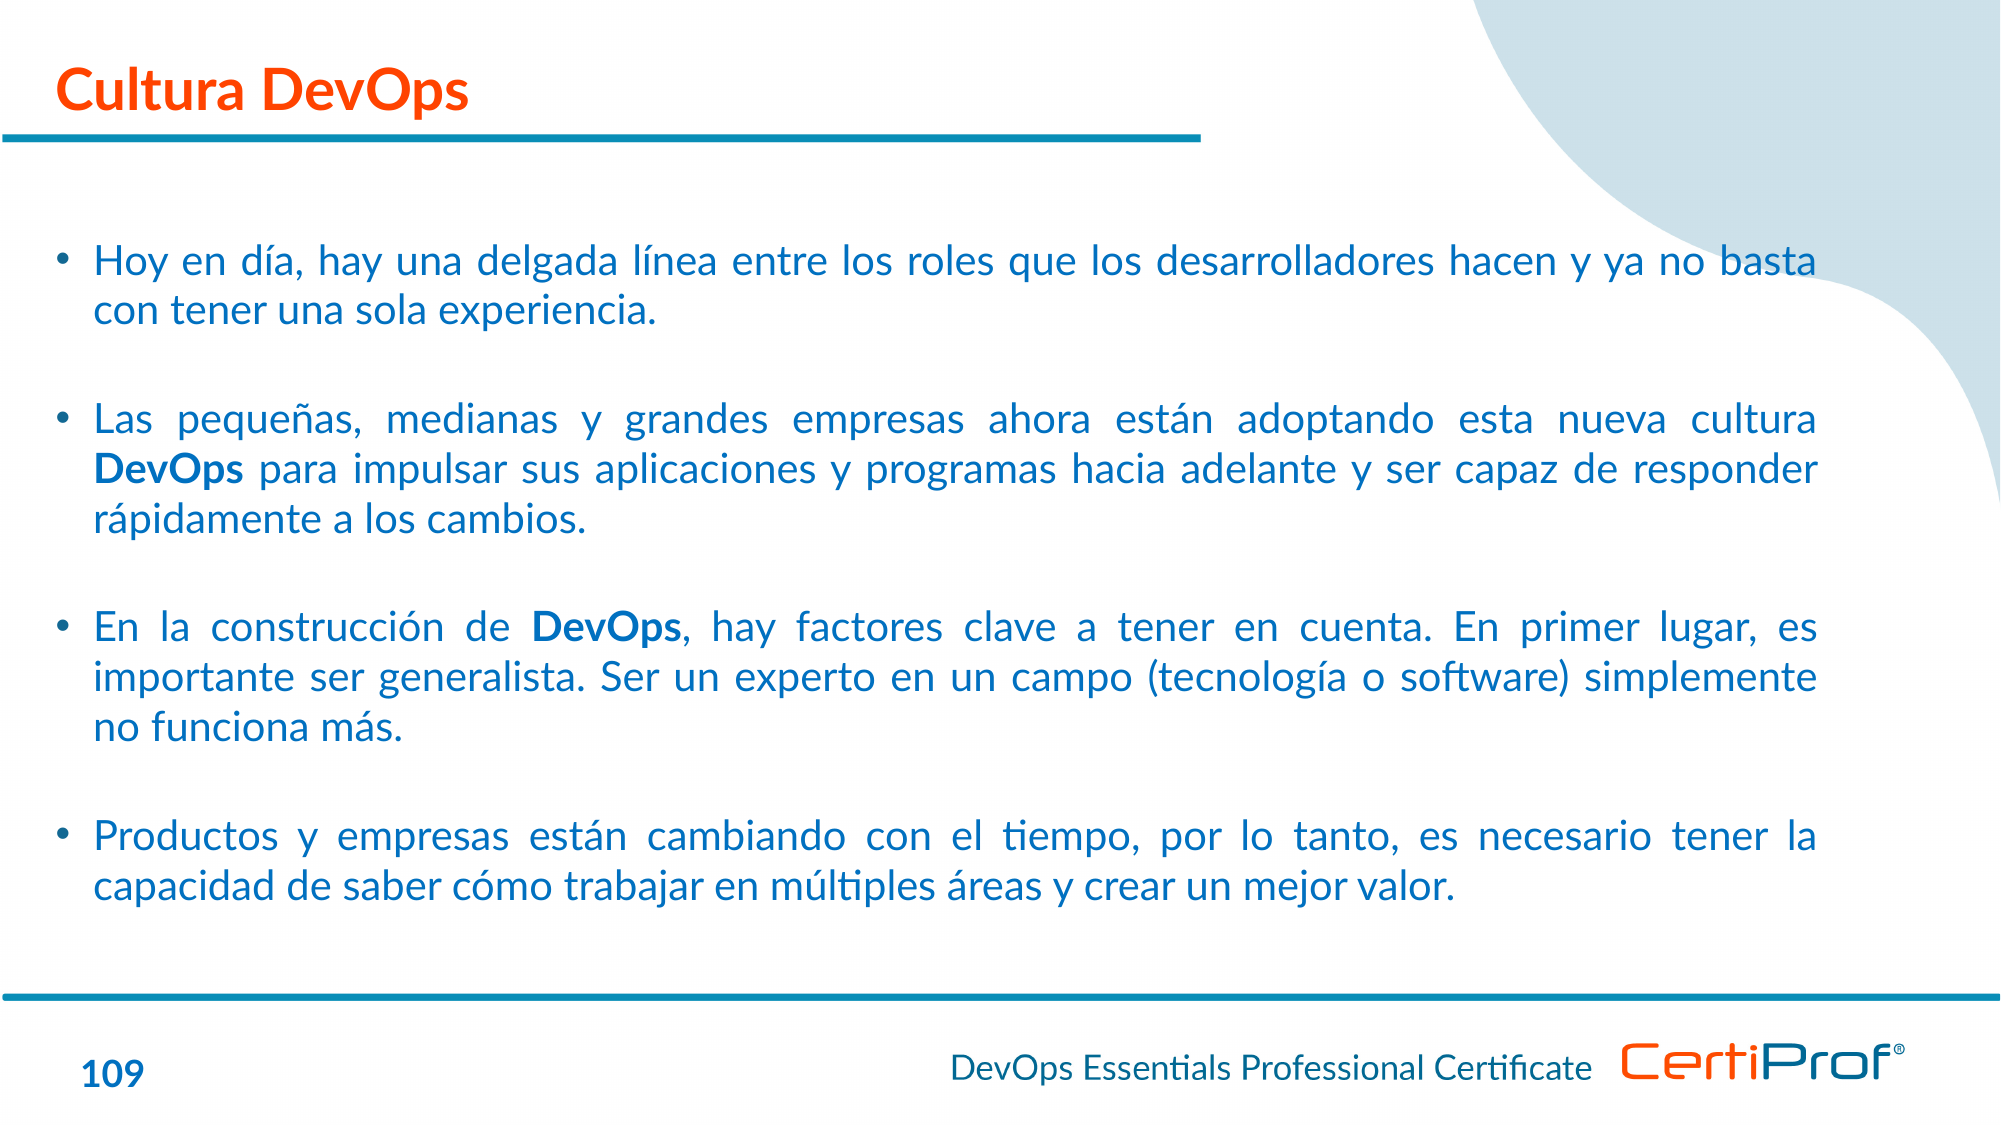

Cultura DevOps
Hoy en día, hay una delgada línea entre los roles que los desarrolladores hacen y ya no basta con tener una sola experiencia.

Las pequeñas, medianas y grandes empresas ahora están adoptando esta nueva cultura DevOps para impulsar sus aplicaciones y programas hacia adelante y ser capaz de responder rápidamente a los cambios.

En la construcción de DevOps, hay factores clave a tener en cuenta. En primer lugar, es importante ser generalista. Ser un experto en un campo (tecnología o software) simplemente no funciona más.

Productos y empresas están cambiando con el tiempo, por lo tanto, es necesario tener la capacidad de saber cómo trabajar en múltiples áreas y crear un mejor valor.